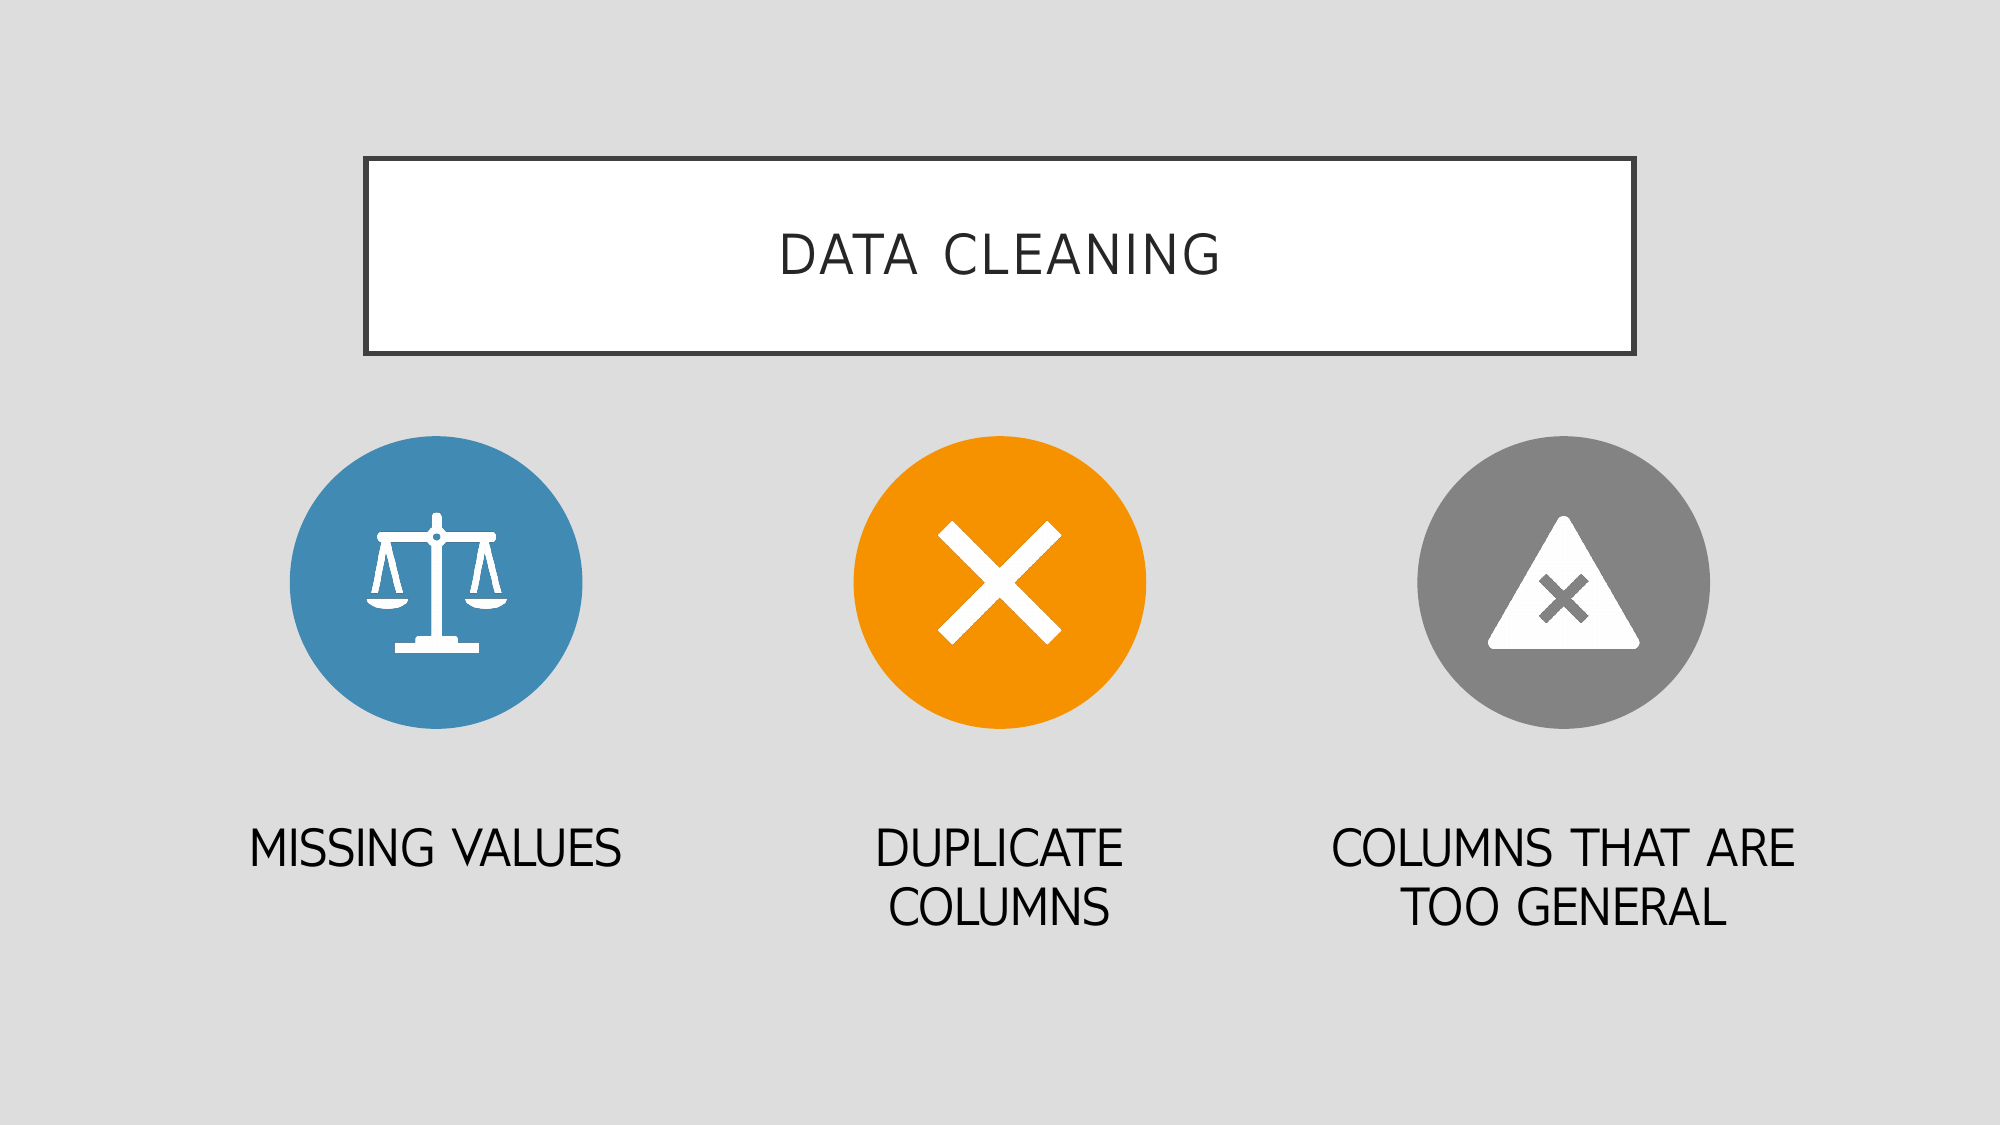

# DATA CLEANING
Missing values
Duplicate columns
Columns that are too general